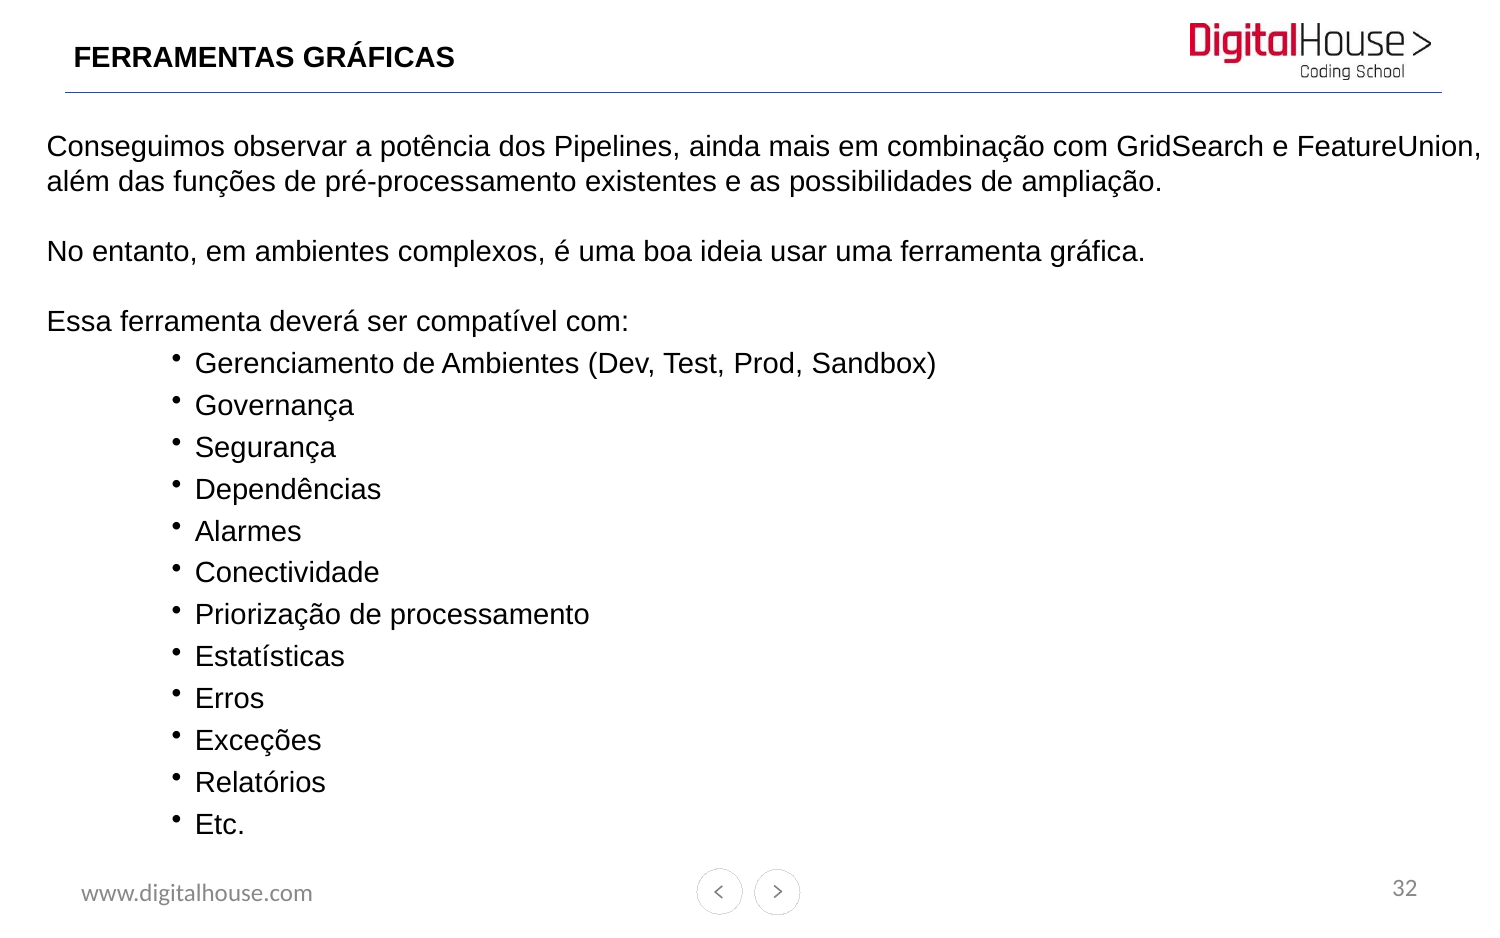

# FERRAMENTAS GRÁFICAS
Conseguimos observar a potência dos Pipelines, ainda mais em combinação com GridSearch e FeatureUnion,
além das funções de pré-processamento existentes e as possibilidades de ampliação.

No entanto, em ambientes complexos, é uma boa ideia usar uma ferramenta gráfica.

Essa ferramenta deverá ser compatível com:
Gerenciamento de Ambientes (Dev, Test, Prod, Sandbox)
Governança
Segurança
Dependências
Alarmes
Conectividade
Priorização de processamento
Estatísticas
Erros
Exceções
Relatórios
Etc.
32